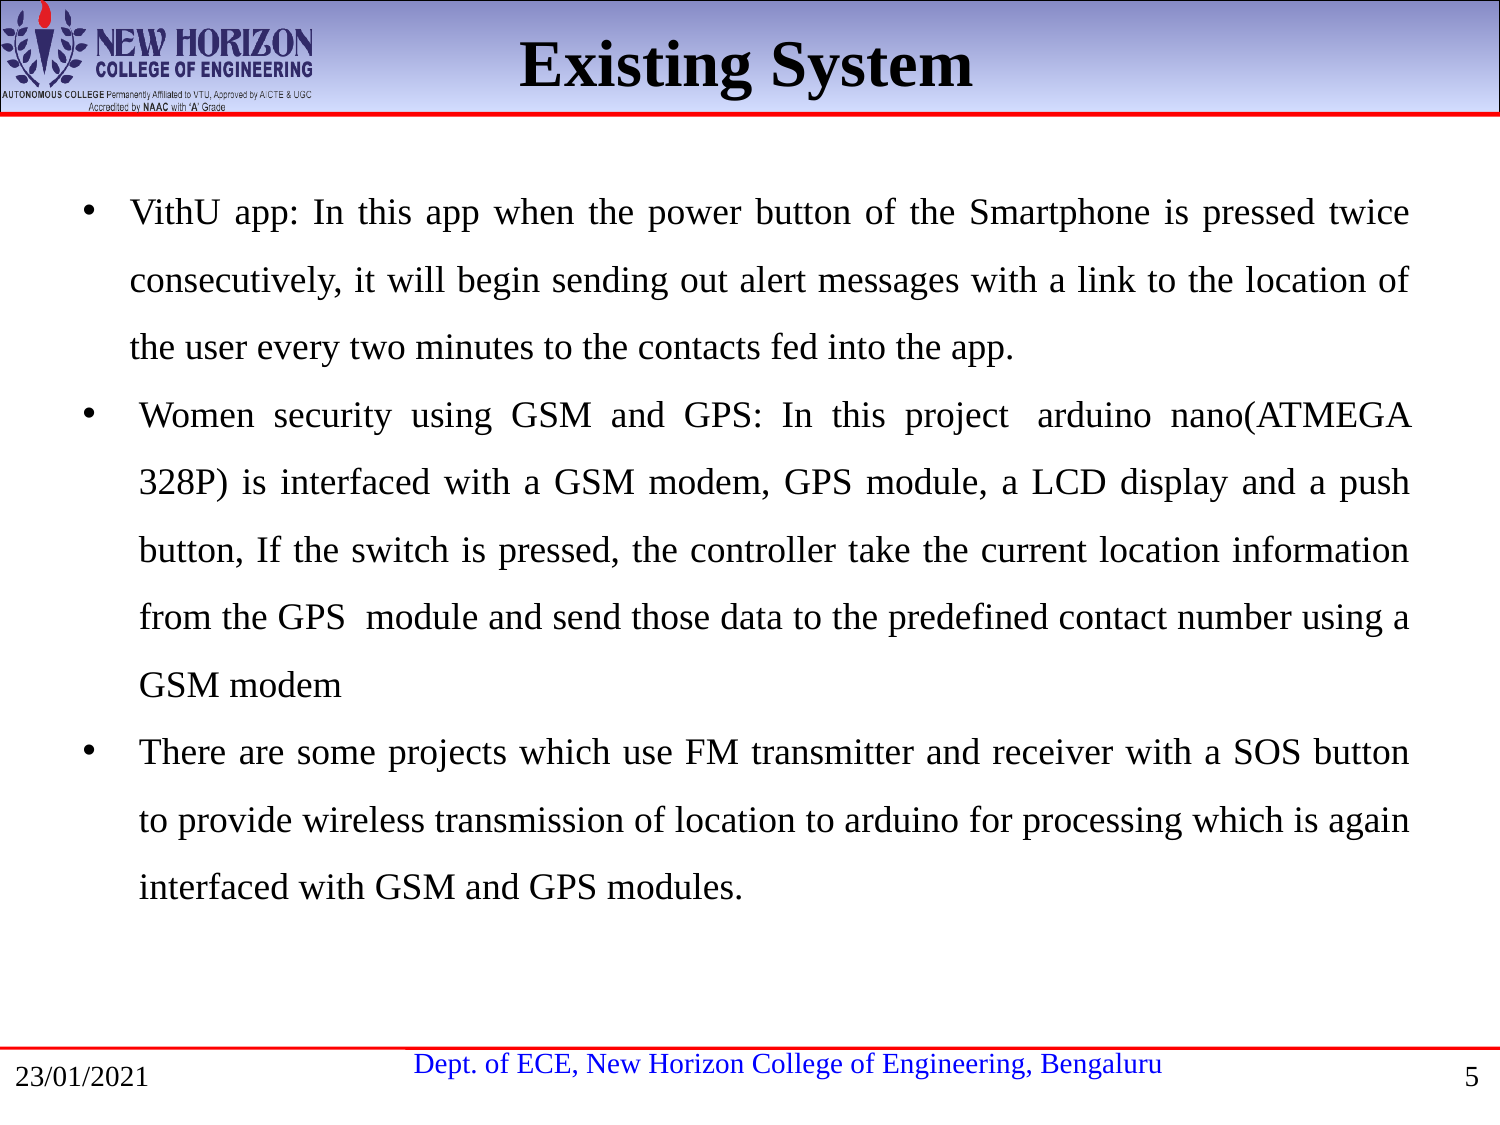

Existing System
VithU app: In this app when the power button of the Smartphone is pressed twice consecutively, it will begin sending out alert messages with a link to the location of the user every two minutes to the contacts fed into the app.
Women security using GSM and GPS: In this project  arduino nano(ATMEGA 328P) is interfaced with a GSM modem, GPS module, a LCD display and a push button, If the switch is pressed, the controller take the current location information from the GPS  module and send those data to the predefined contact number using a GSM modem
There are some projects which use FM transmitter and receiver with a SOS button to provide wireless transmission of location to arduino for processing which is again interfaced with GSM and GPS modules.

23/01/2021
5